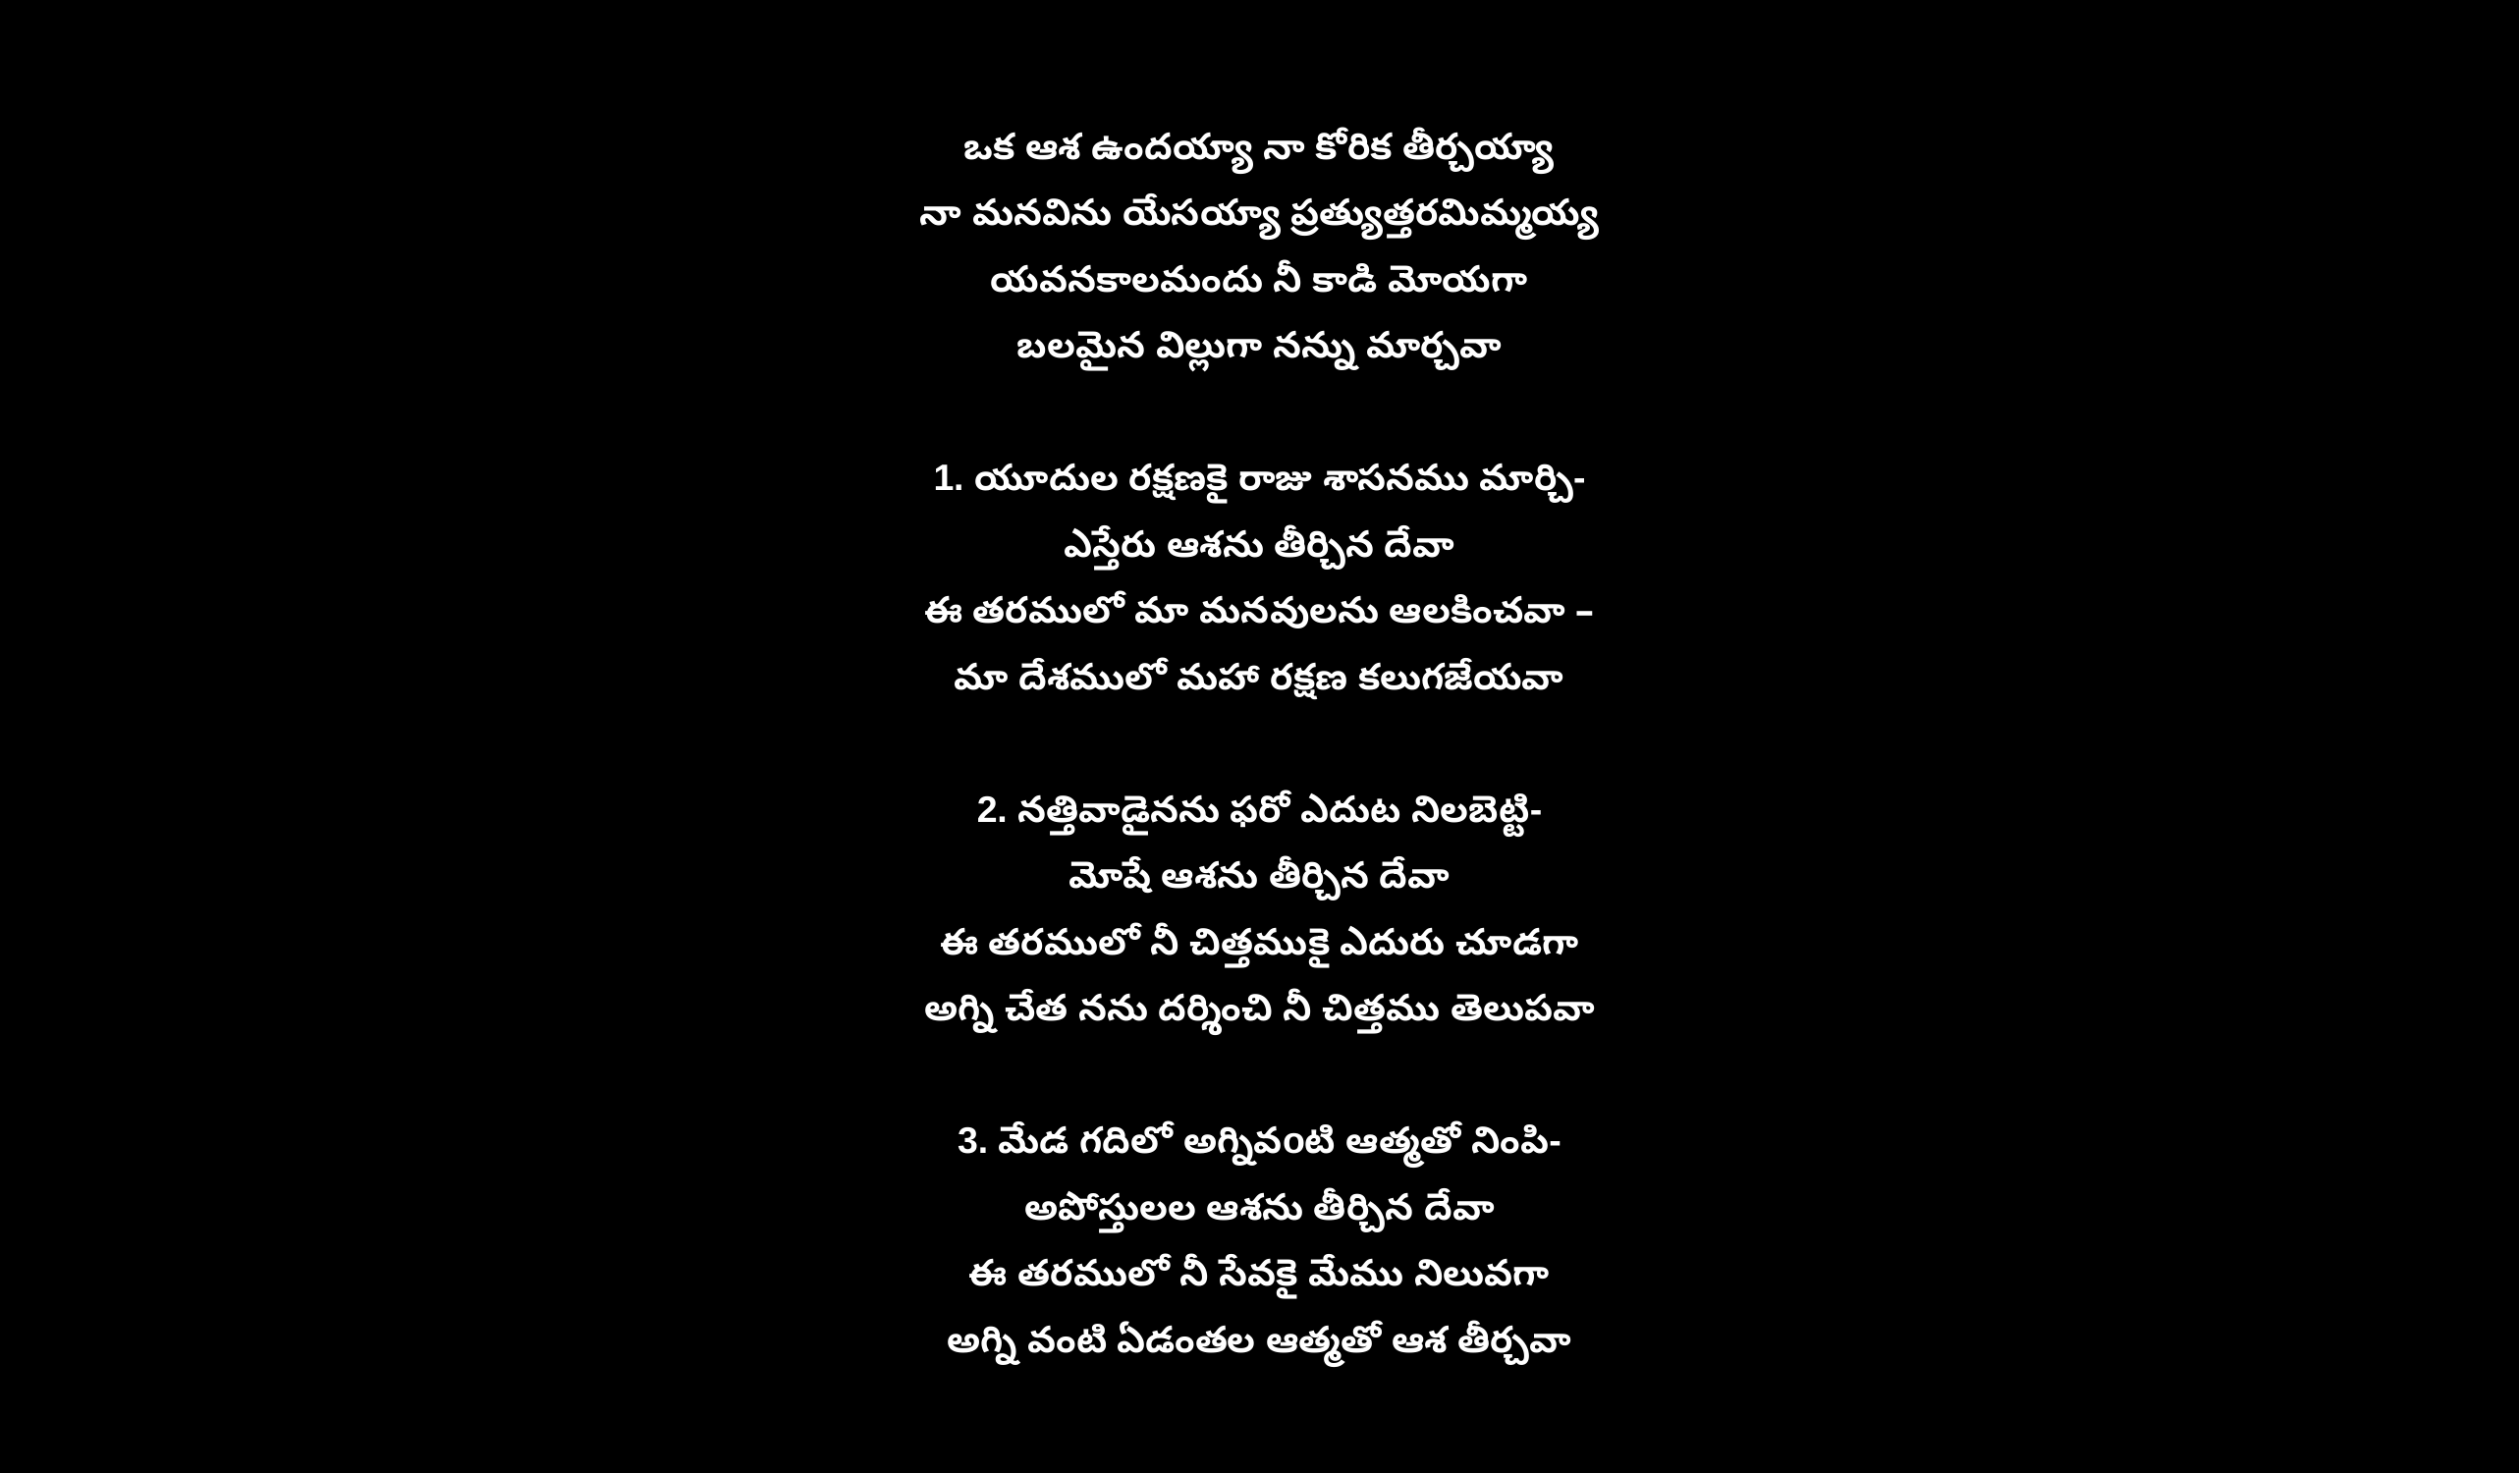

ఒక ఆశ ఉందయ్యా నా కోరిక తీర్చయ్యా
నా మనవిను యేసయ్యా ప్రత్యుత్తరమిమ్మయ్య
యవనకాలమందు నీ కాడి మోయగా
బలమైన విల్లుగా నన్ను మార్చవా

1. యూదుల రక్షణకై రాజు శాసనము మార్చి-
ఎస్తేరు ఆశను తీర్చిన దేవా
ఈ తరములో మా మనవులను ఆలకించవా –
మా దేశములో మహా రక్షణ కలుగజేయవా

2. నత్తివాడైనను ఫరో ఎదుట నిలబెట్టి-
మోషే ఆశను తీర్చిన దేవా
ఈ తరములో నీ చిత్తముకై ఎదురు చూడగా
అగ్ని చేత నను దర్శించి నీ చిత్తము తెలుపవా

3. మేడ గదిలో అగ్నివoటి ఆత్మతో నింపి-
అపోస్తులల ఆశను తీర్చిన దేవా
ఈ తరములో నీ సేవకై మేము నిలువగా
అగ్ని వంటి ఏడంతల ఆత్మతో ఆశ తీర్చవా